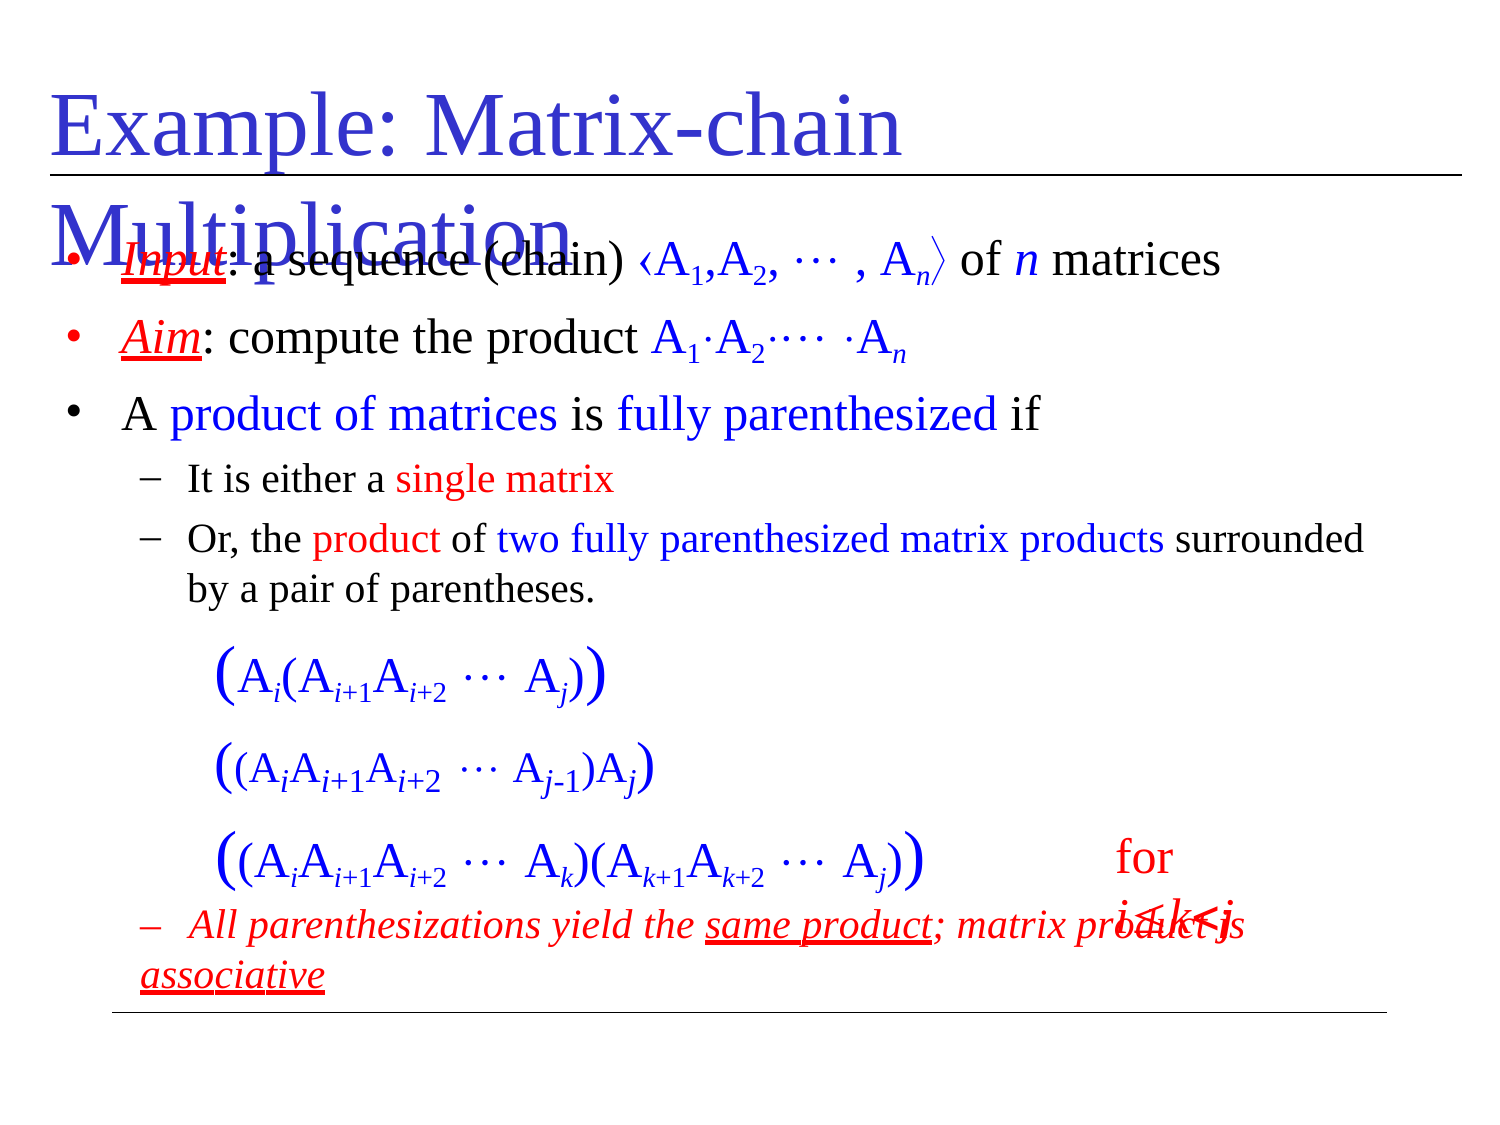

# Example: Matrix-chain Multiplication

Input: a sequence (chain) 〈A1,A2, … , An〉 of n matrices
Aim: compute the product A1·A2·… ·An
A product of matrices is fully parenthesized if
It is either a single matrix
Or, the product of two fully parenthesized matrix products surrounded by a pair of parentheses.
(Ai(Ai+1Ai+2  … Aj))
((AiAi+1Ai+2  … Aj-1)Aj)
((AiAi+1Ai+2  … Ak)(Ak+1Ak+2  … Aj))
for i≤k<j
–	All parenthesizations yield the same product; matrix product is associative